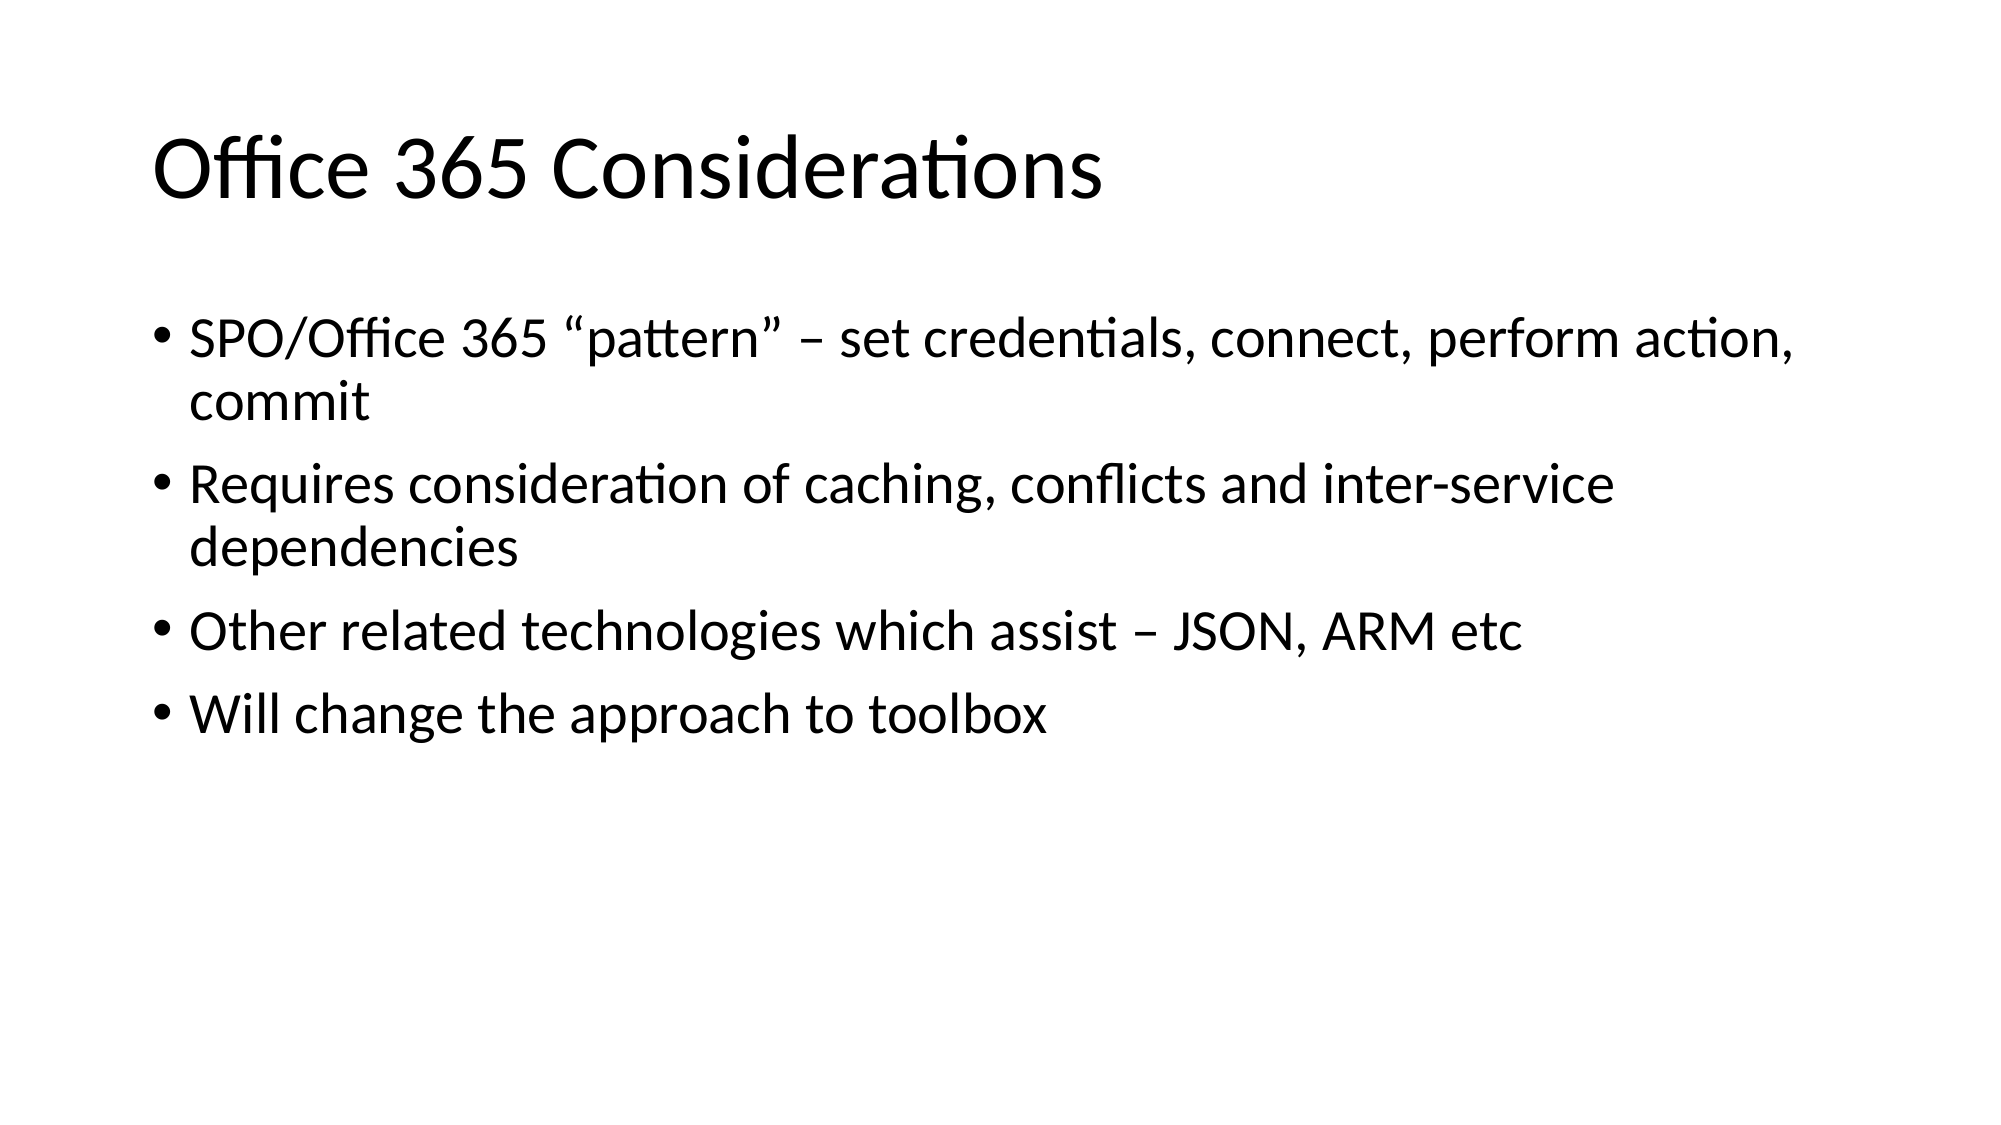

# Office 365 Considerations
SPO/Office 365 “pattern” – set credentials, connect, perform action, commit
Requires consideration of caching, conflicts and inter-service dependencies
Other related technologies which assist – JSON, ARM etc
Will change the approach to toolbox